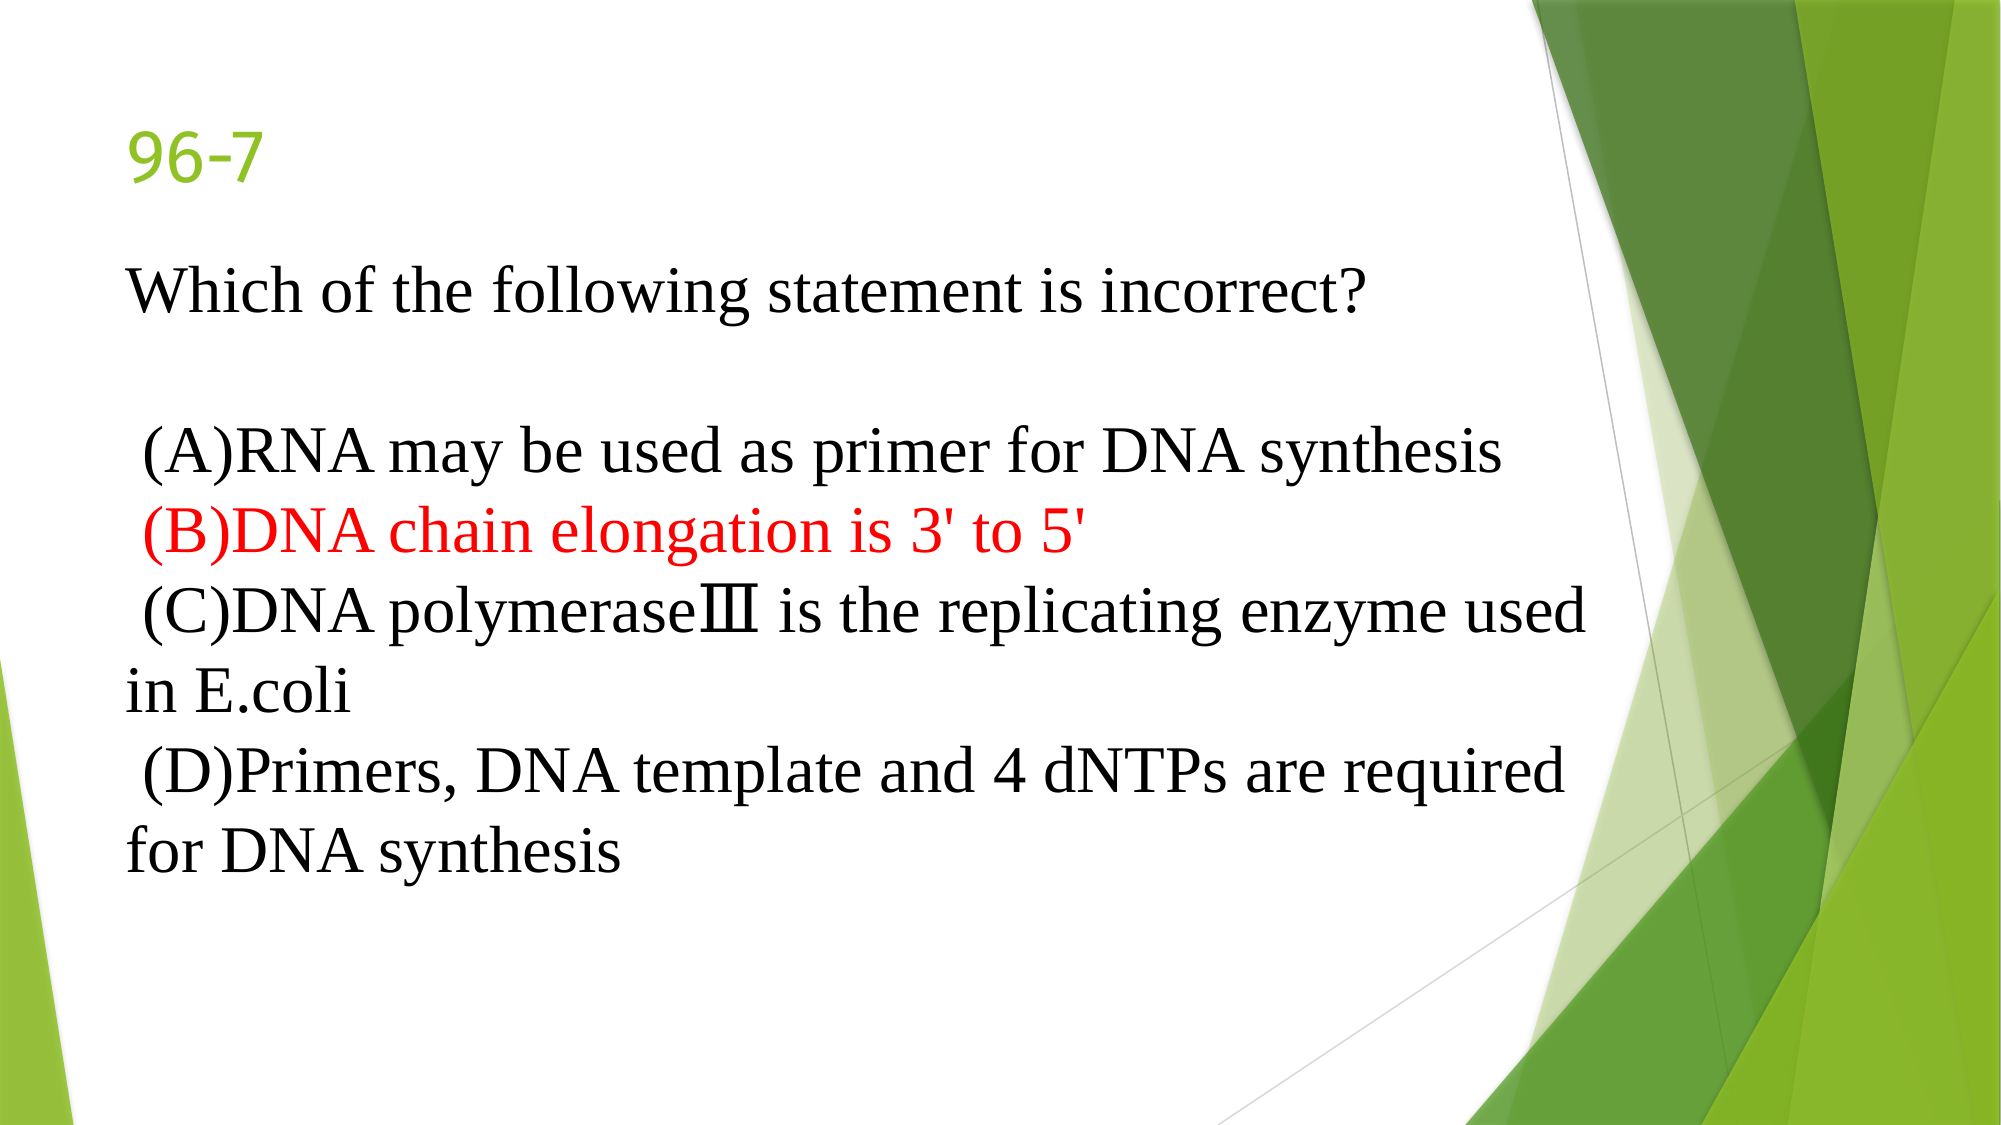

# 96-7
Which of the following statement is incorrect?

 (A)RNA may be used as primer for DNA synthesis
 (B)DNA chain elongation is 3' to 5'
 (C)DNA polymeraseⅢ is the replicating enzyme used in E.coli
 (D)Primers, DNA template and 4 dNTPs are required for DNA synthesis